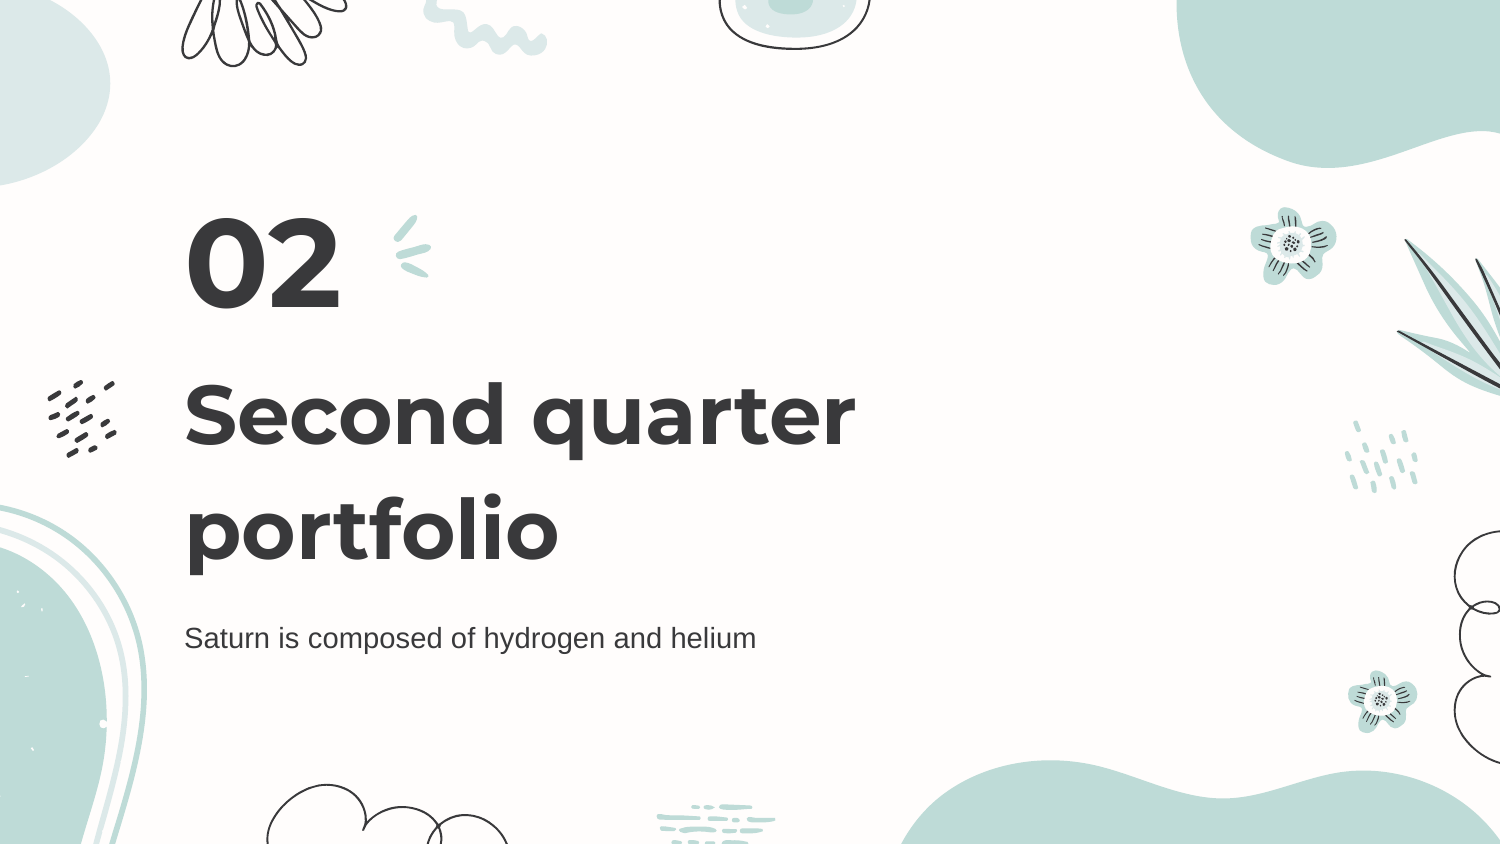

02

# Second quarter portfolio
Saturn is composed of hydrogen and helium